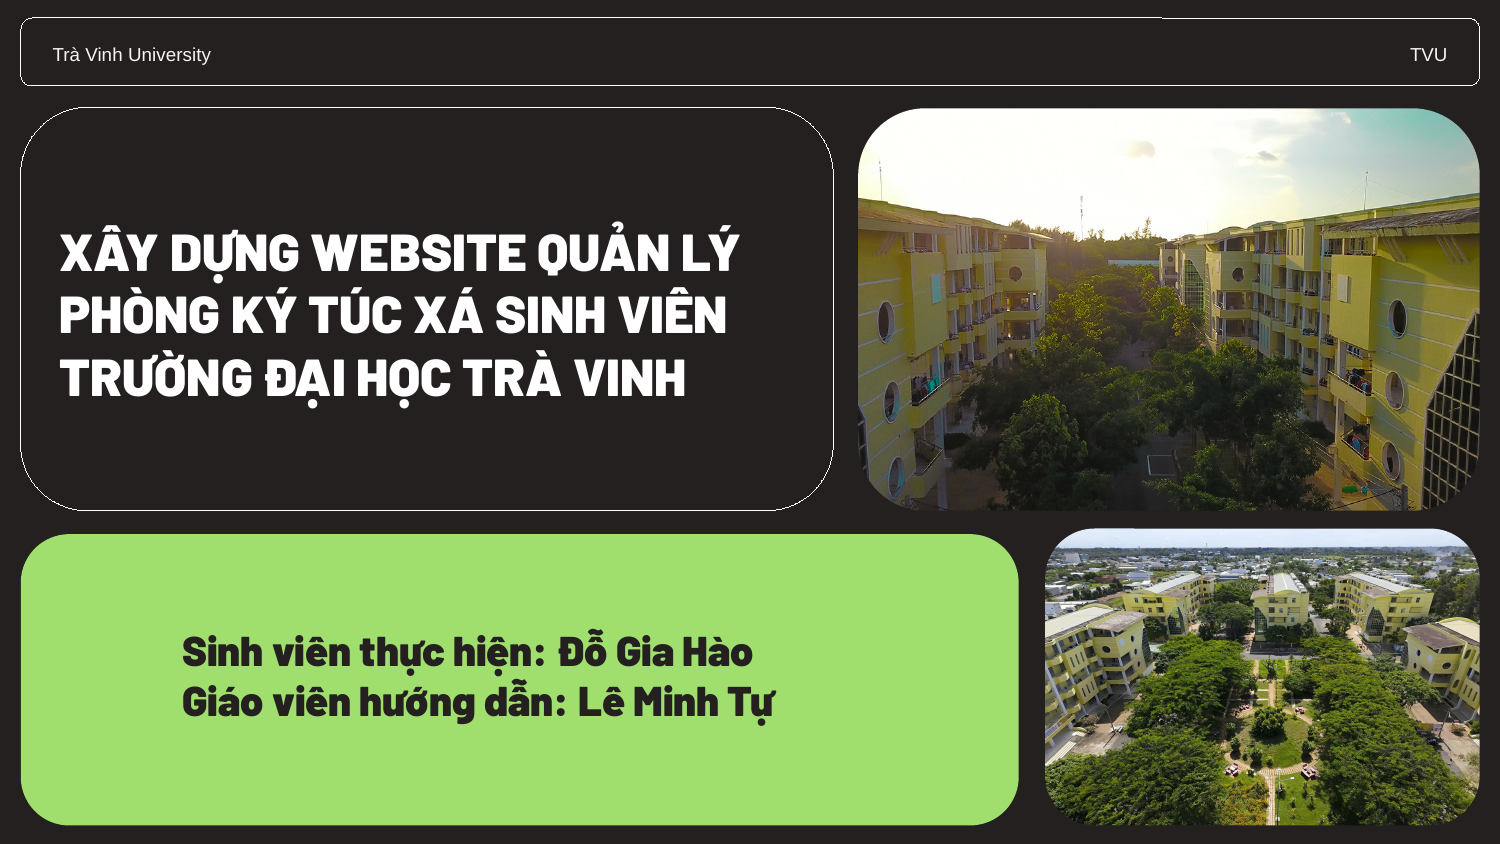

Trà Vinh University
TVU

XÂY DỰNG WEBSITE QUẢN LÝ PHÒNG KÝ TÚC XÁ SINH VIÊN TRƯỜNG ĐẠI HỌC TRÀ VINH

Sinh viên thực hiện: Đỗ Gia Hào
Giáo viên hướng dẫn: Lê Minh Tự